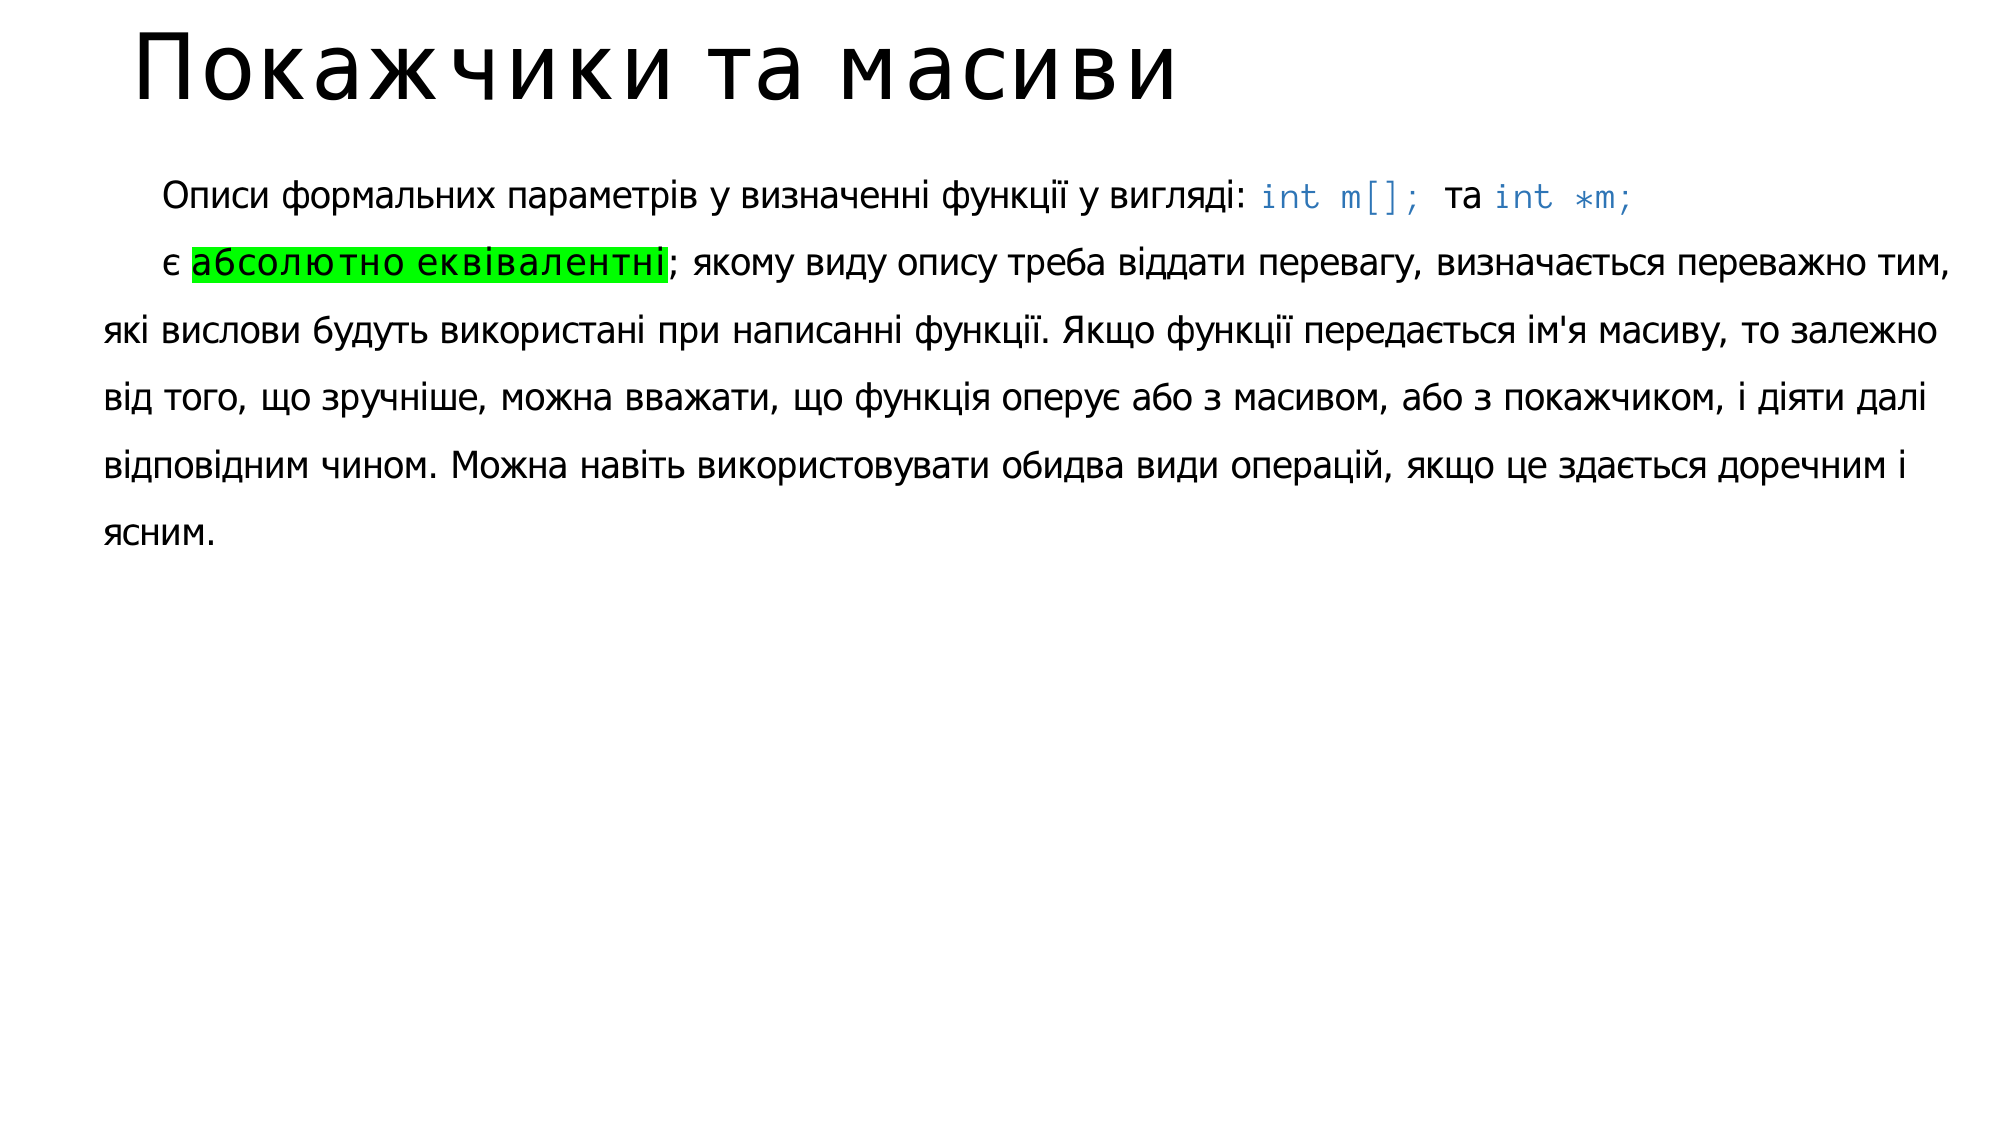

# Покажчики та масиви
Описи формальних параметрів у визначенні функції у вигляді: int m[]; та int *m;
є абсолютно еквівалентні; якому виду опису треба віддати перевагу, визначається переважно тим, які вислови будуть використані при написанні функції. Якщо функції передається ім'я масиву, то залежно від того, що зручніше, можна вважати, що функція оперує або з масивом, або з покажчиком, і діяти далі відповідним чином. Можна навіть використовувати обидва види операцій, якщо це здається доречним і ясним.